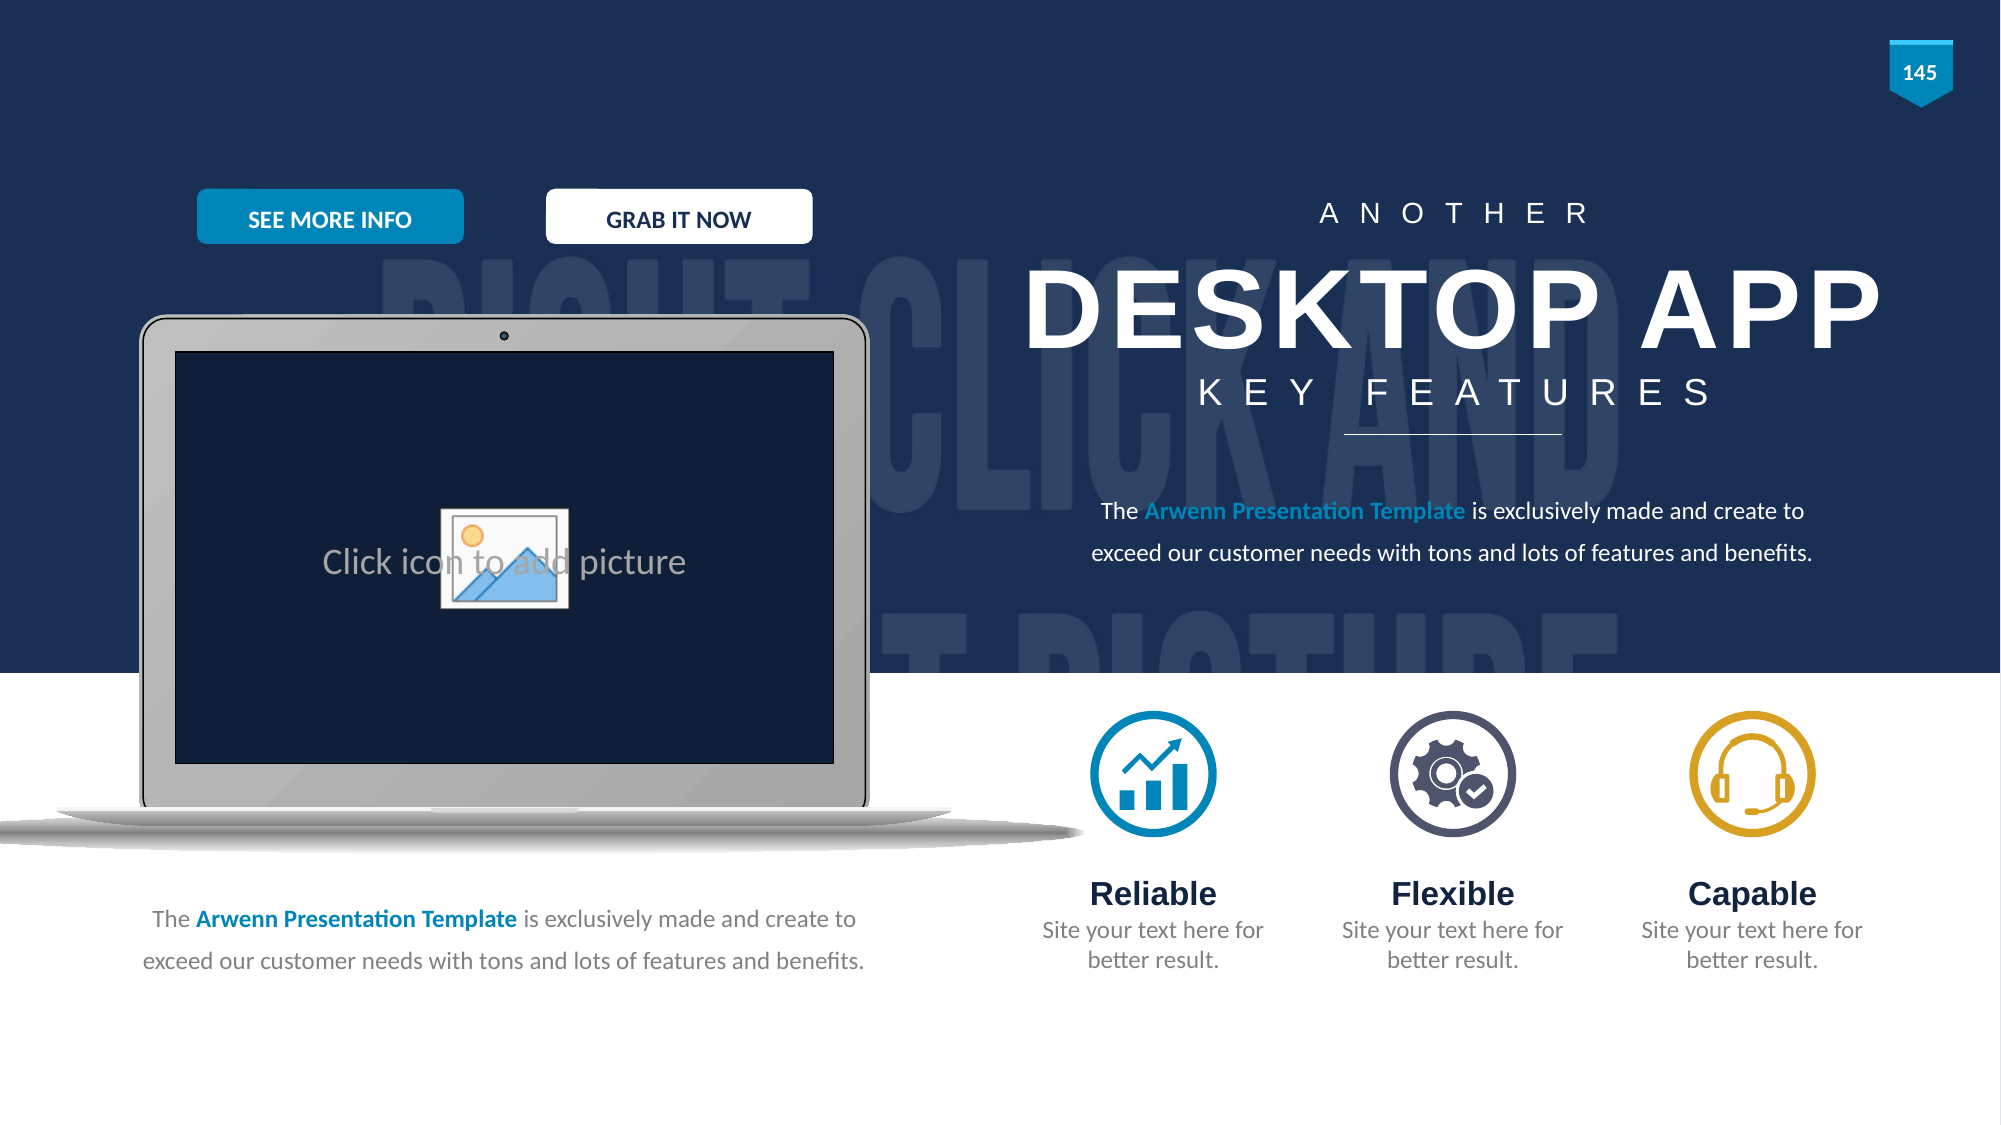

SEE MORE INFO

GRAB IT NOW
ANOTHER
DESKTOP APP

KEY FEATURES
The Arwenn Presentation Template is exclusively made and create to exceed our customer needs with tons and lots of features and benefits.

Reliable
Site your text here for better result.
Flexible
Site your text here for better result.
Capable
Site your text here for better result.
The Arwenn Presentation Template is exclusively made and create to exceed our customer needs with tons and lots of features and benefits.